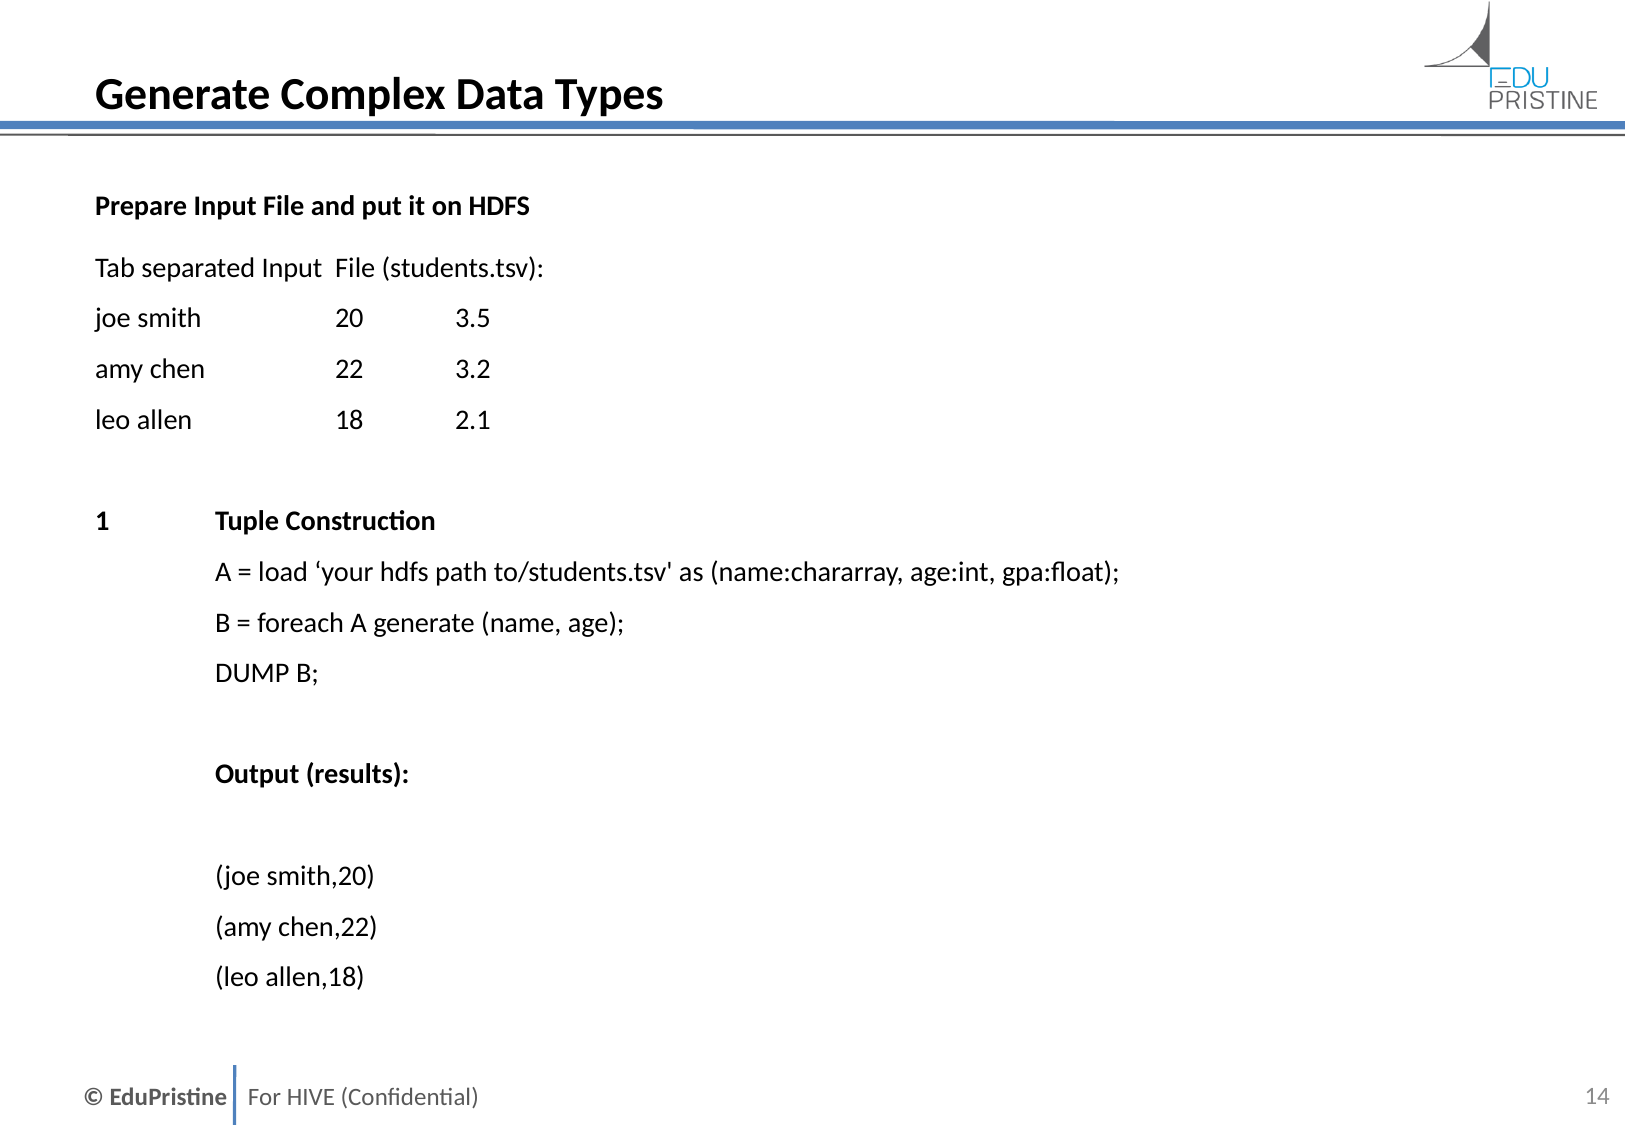

# Generate Complex Data Types
Prepare Input File and put it on HDFS
Tab separated Input  File (students.tsv):
joe smith		20	3.5
amy chen		22	3.2
leo allen		18	2.1

1	Tuple Construction
	A = load ‘your hdfs path to/students.tsv' as (name:chararray, age:int, gpa:float);
	B = foreach A generate (name, age);
	DUMP B;

	Output (results):

	(joe smith,20)
	(amy chen,22)
	(leo allen,18)

14